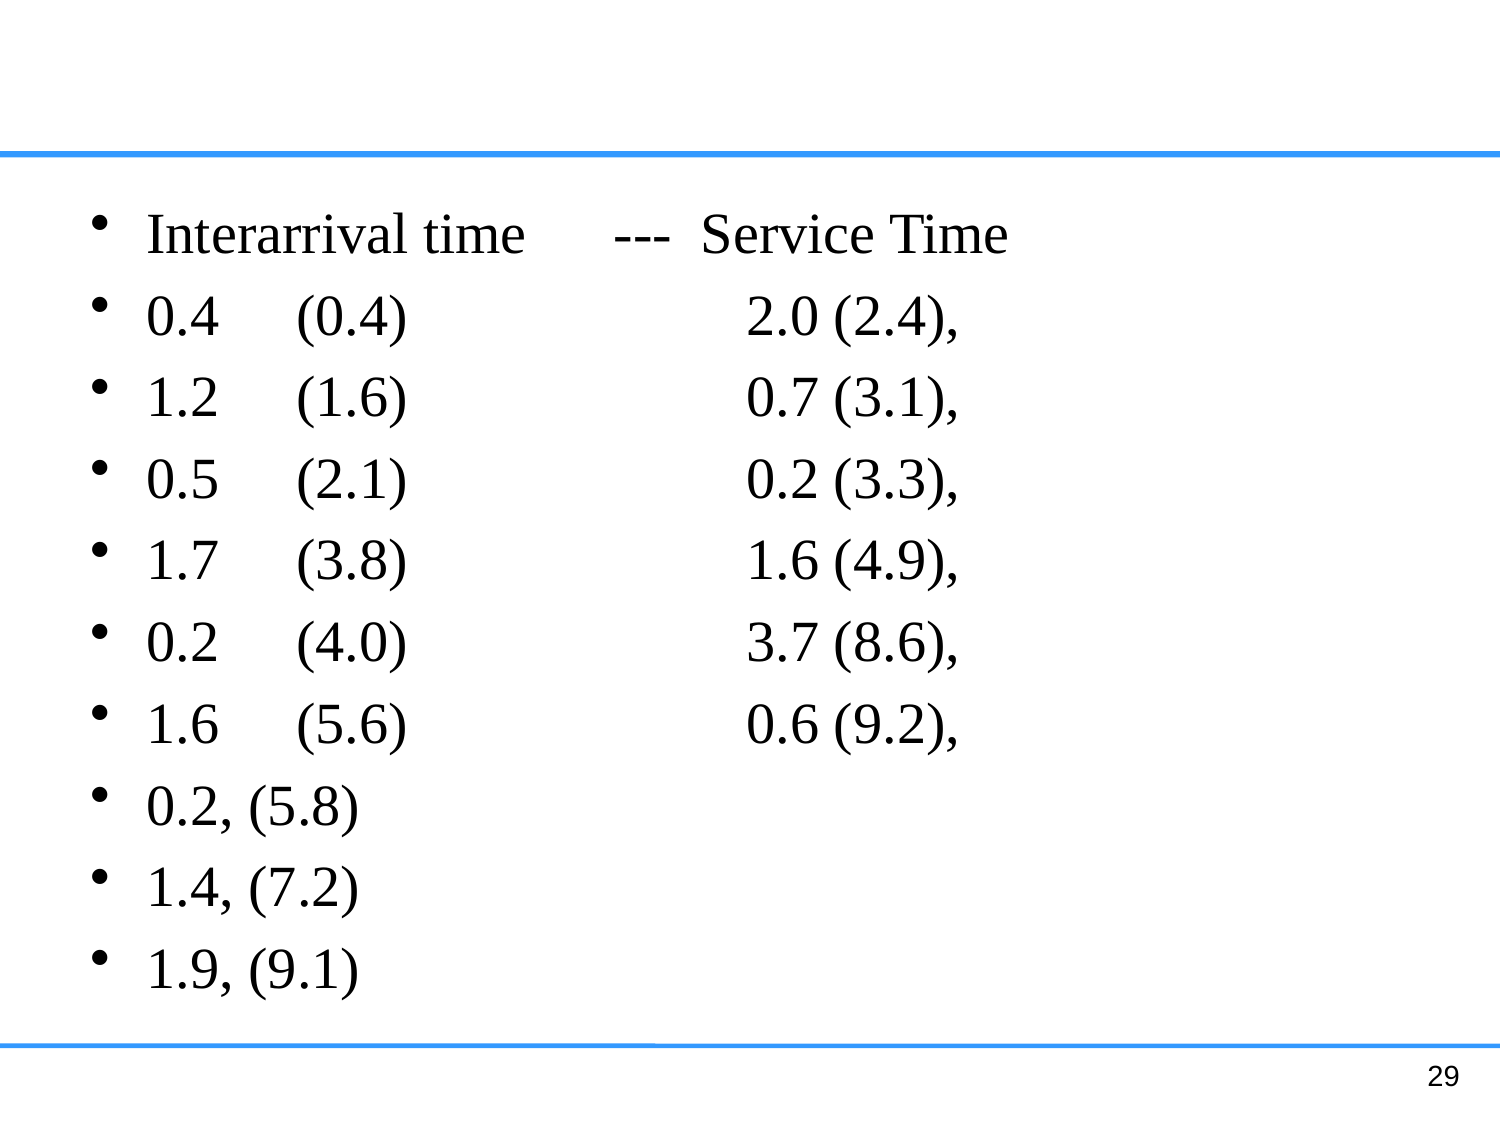

#
Interarrival time      ---  Service Time
0.4	(0.4)			2.0 (2.4),
1.2	(1.6)			0.7 (3.1),
0.5	(2.1)			0.2 (3.3),
1.7	(3.8)			1.6 (4.9),
0.2	(4.0)			3.7 (8.6),
1.6	(5.6)			0.6 (9.2),
0.2, (5.8)
1.4, (7.2)
1.9, (9.1)

29